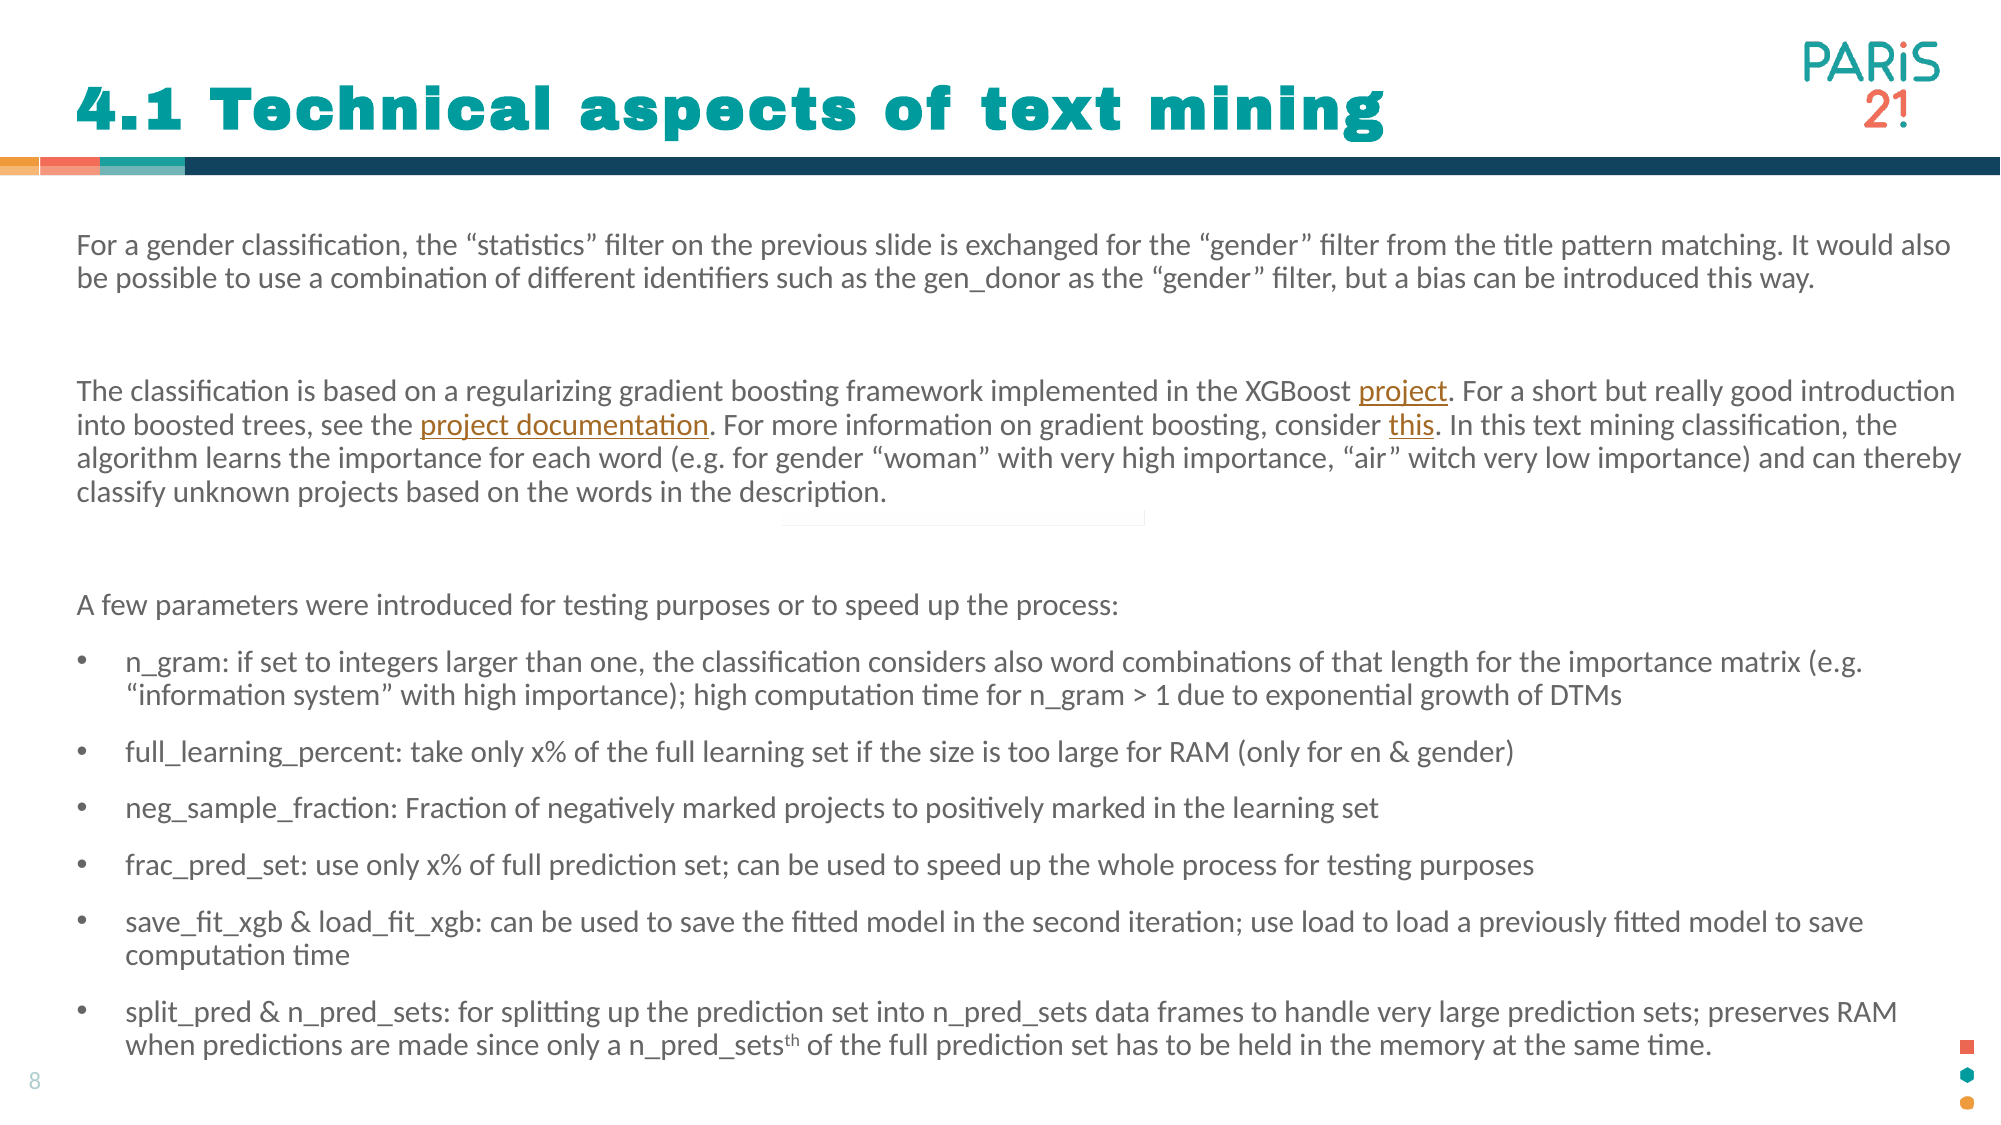

# 4.1 Technical aspects of text mining
For a gender classification, the “statistics” filter on the previous slide is exchanged for the “gender” filter from the title pattern matching. It would also be possible to use a combination of different identifiers such as the gen_donor as the “gender” filter, but a bias can be introduced this way.

The classification is based on a regularizing gradient boosting framework implemented in the XGBoost project. For a short but really good introduction into boosted trees, see the project documentation. For more information on gradient boosting, consider this. In this text mining classification, the algorithm learns the importance for each word (e.g. for gender “woman” with very high importance, “air” witch very low importance) and can thereby classify unknown projects based on the words in the description.

A few parameters were introduced for testing purposes or to speed up the process:
n_gram: if set to integers larger than one, the classification considers also word combinations of that length for the importance matrix (e.g. “information system” with high importance); high computation time for n_gram > 1 due to exponential growth of DTMs
full_learning_percent: take only x% of the full learning set if the size is too large for RAM (only for en & gender)
neg_sample_fraction: Fraction of negatively marked projects to positively marked in the learning set
frac_pred_set: use only x% of full prediction set; can be used to speed up the whole process for testing purposes
save_fit_xgb & load_fit_xgb: can be used to save the fitted model in the second iteration; use load to load a previously fitted model to save computation time
split_pred & n_pred_sets: for splitting up the prediction set into n_pred_sets data frames to handle very large prediction sets; preserves RAM when predictions are made since only a n_pred_setsth of the full prediction set has to be held in the memory at the same time.
8